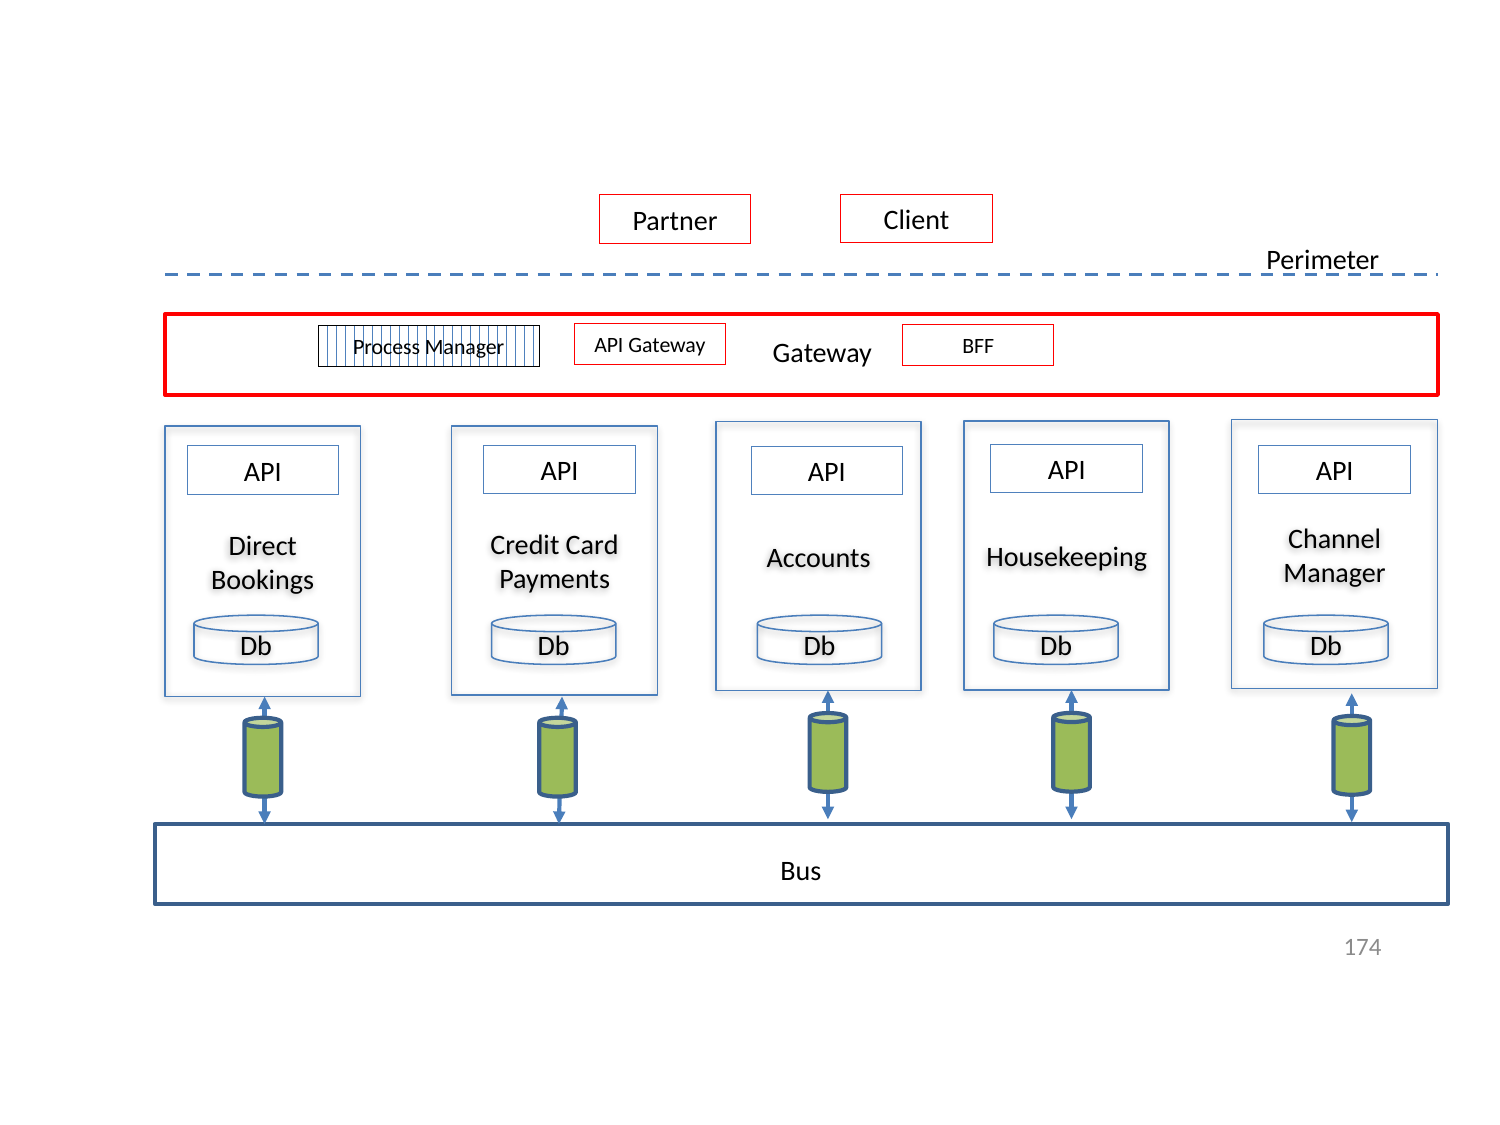

Client
Partner
Perimeter

API Gateway
BFF
Process Manager
Gateway
Channel Manager
Housekeeping
Accounts
Credit Card
Payments
Direct
Bookings
API
API
API
API
API
Db
Db
Db
Db
Db

Bus
174